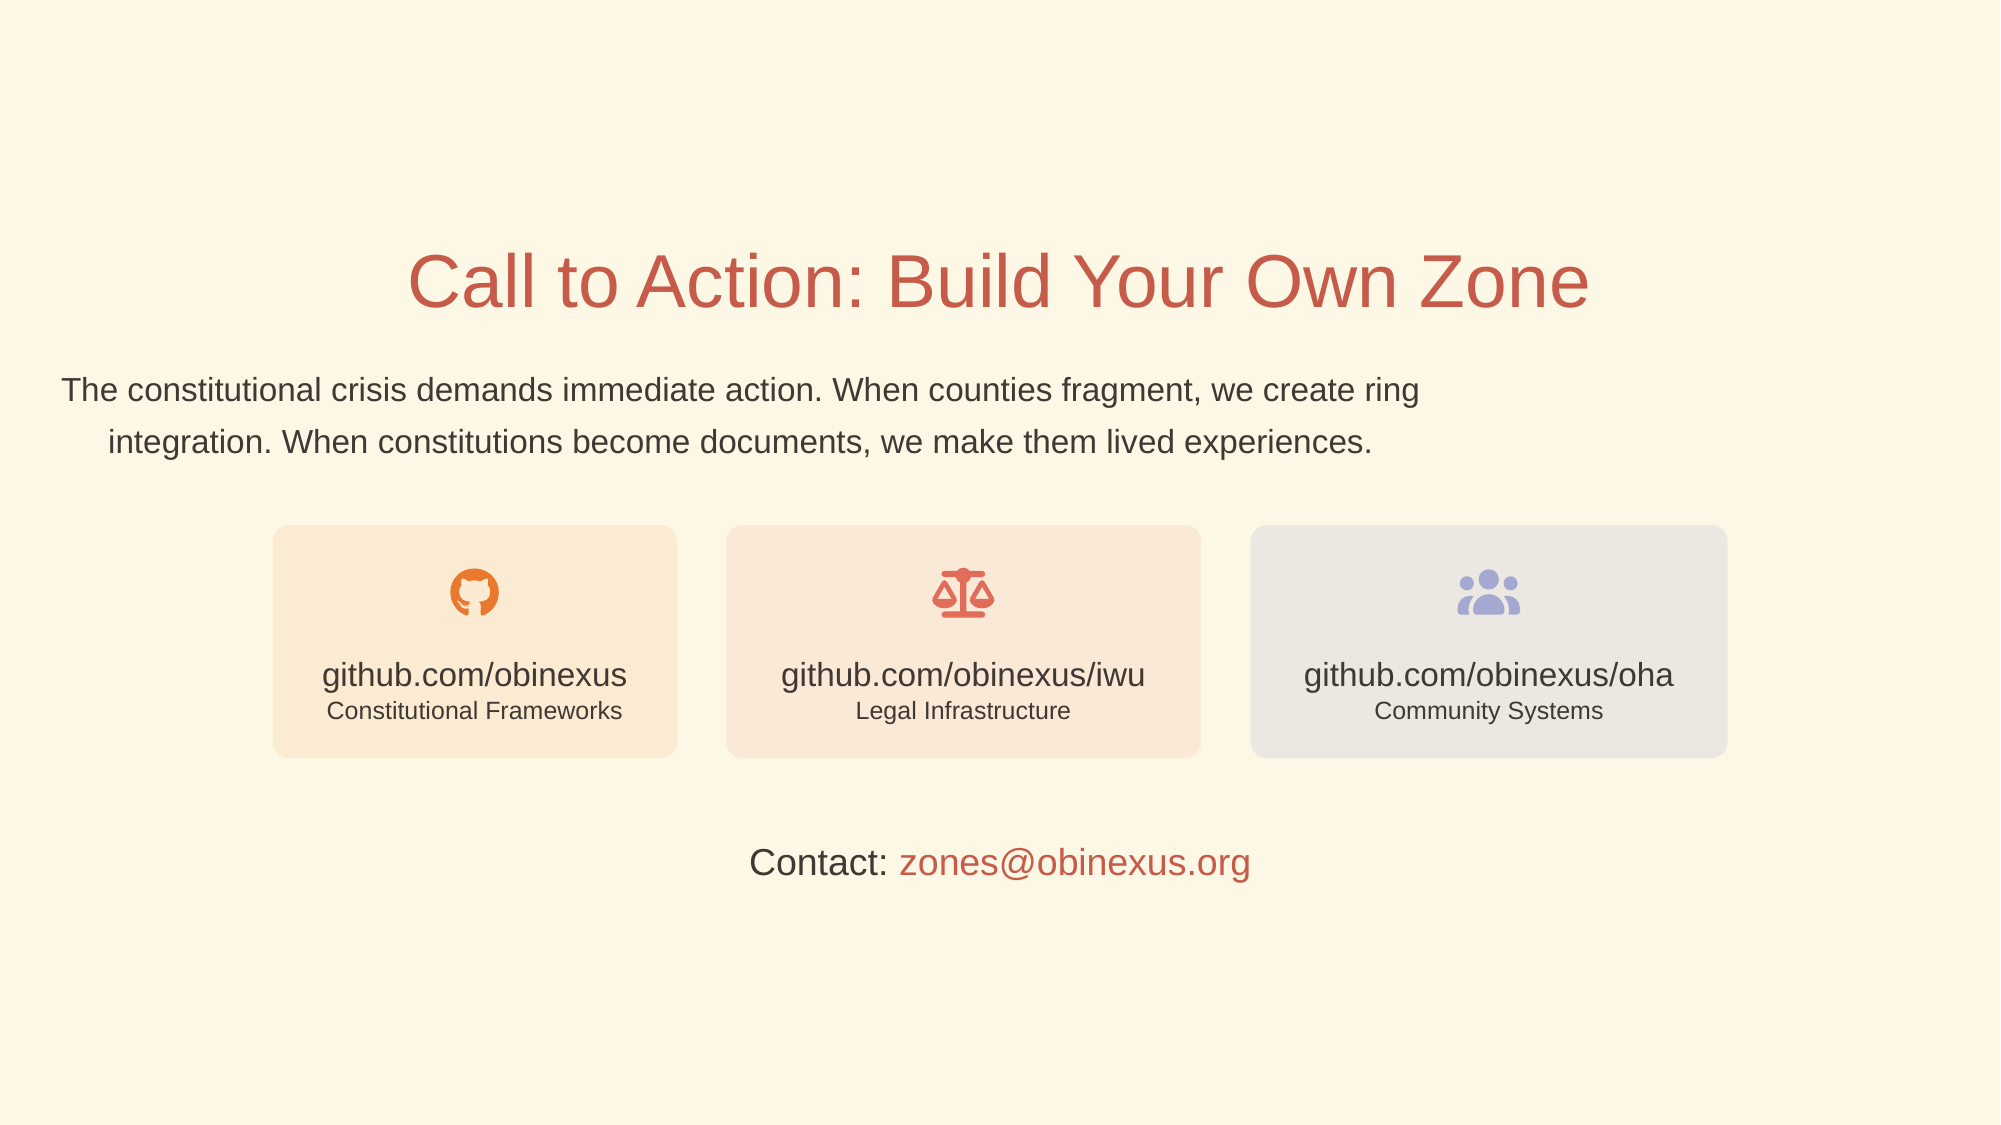

Call to Action: Build Your Own Zone
The constitutional crisis demands immediate action. When counties fragment, we create ring integration. When constitutions become documents, we make them lived experiences.

github.com/obinexus
github.com/obinexus/iwu
github.com/obinexus/oha
Constitutional Frameworks
Legal Infrastructure
Community Systems
Contact: zones@obinexus.org